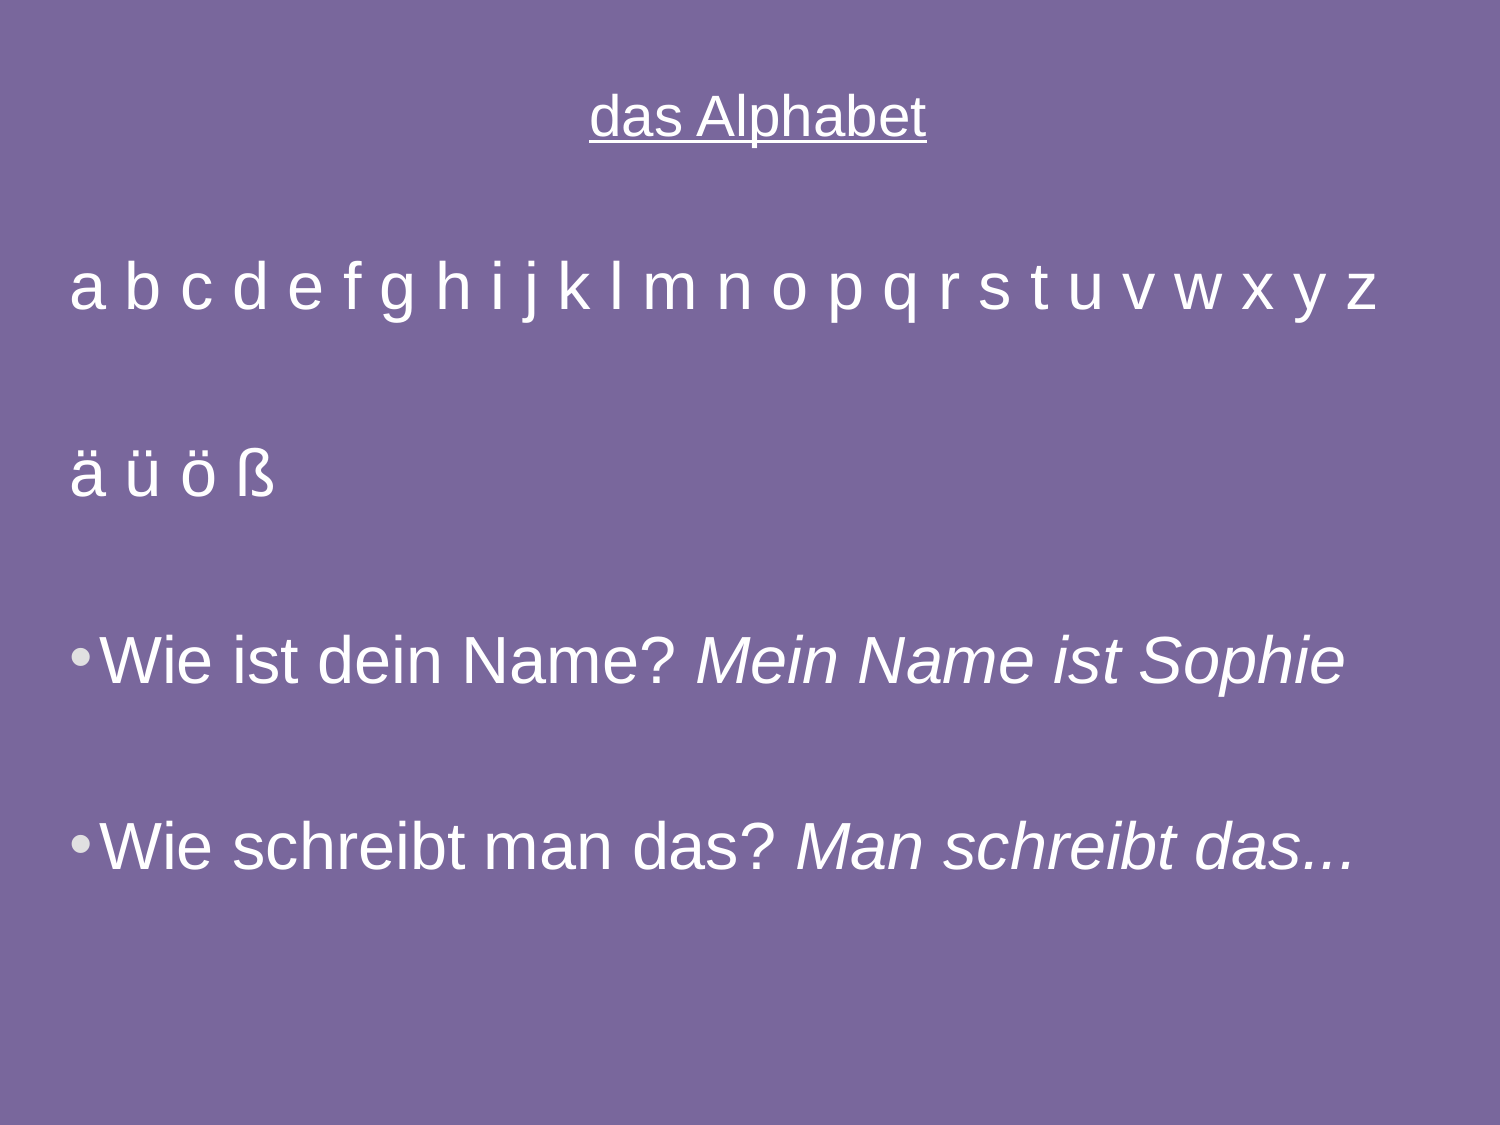

das Alphabet

a b c d e f g h i j k l m n o p q r s t u v w x y z

ä ü ö ß

Wie ist dein Name? Mein Name ist Sophie

Wie schreibt man das? Man schreibt das...

7